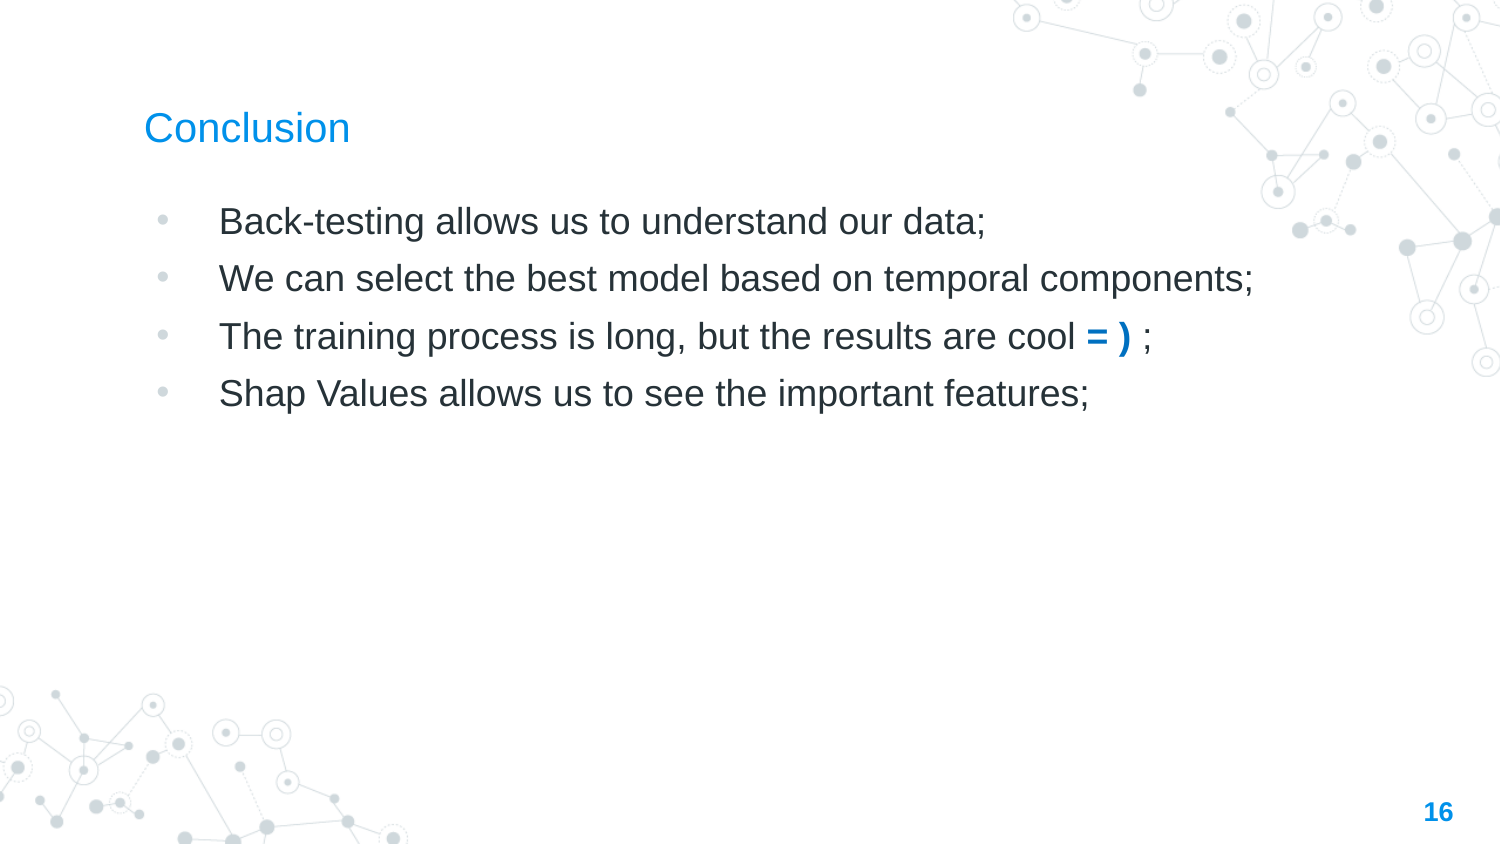

# Conclusion
Back-testing allows us to understand our data;
We can select the best model based on temporal components;
The training process is long, but the results are cool = ) ;
Shap Values allows us to see the important features;
16